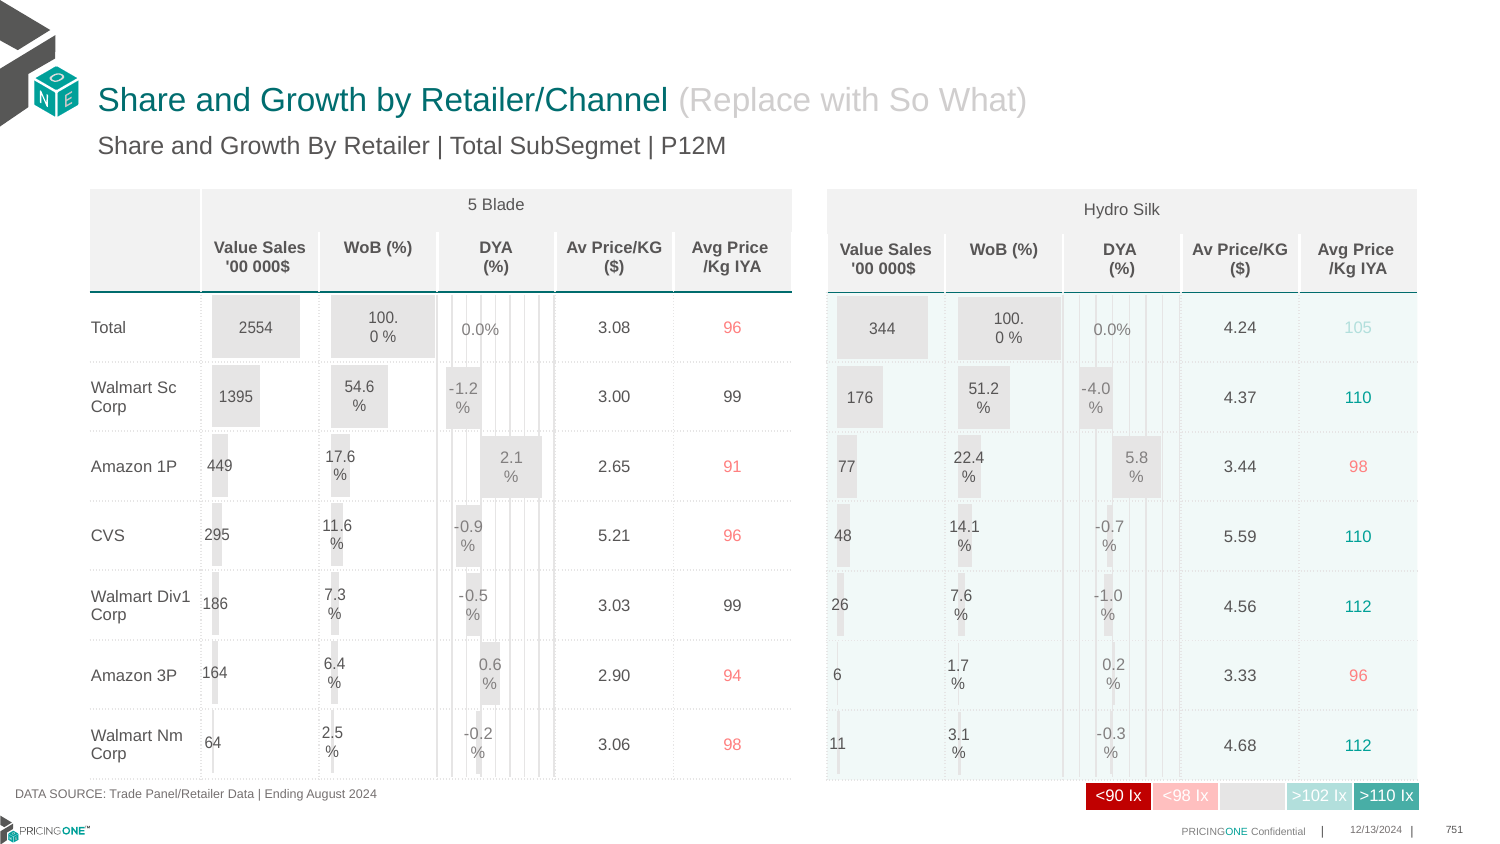

# Share and Growth by Retailer/Channel (Replace with So What)
Share and Growth By Retailer | Total SubSegmet | P12M
|  | 5 Blade | Total Category |  |  |  |
| --- | --- | --- | --- | --- | --- |
|  | Value Sales '00 000$ | WoB (%) | DYA (%) | Av Price/KG ($) | Avg Price /Kg IYA |
| Total |  |  |  | 3.08 | 96 |
| Walmart Sc Corp |  |  |  | 3.00 | 99 |
| Amazon 1P |  |  |  | 2.65 | 91 |
| CVS |  |  |  | 5.21 | 96 |
| Walmart Div1 Corp |  |  |  | 3.03 | 99 |
| Amazon 3P |  |  |  | 2.90 | 94 |
| Walmart Nm Corp |  |  |  | 3.06 | 98 |
| Hydro Silk | Client |  |  |  |
| --- | --- | --- | --- | --- |
| Value Sales '00 000$ | WoB (%) | DYA (%) | Av Price/KG ($) | Avg Price /Kg IYA |
|  |  |  | 4.24 | 105 |
|  |  |  | 4.37 | 110 |
|  |  |  | 3.44 | 98 |
|  |  |  | 5.59 | 110 |
|  |  |  | 4.56 | 112 |
|  |  |  | 3.33 | 96 |
|  |  |  | 4.68 | 112 |

### Chart

| Category | Value Sales |
|---|---|
| Grand Total | 255371581.0 |
| Walmart Sc Corp | 139527367.0 |
| Amazon 1P | 44856633.0 |
| CVS | 29546099.0 |
| Walmart Div1 Corp | 18590964.0 |
| Amazon 3P | 16410563.0 |
| Walmart Nm Corp | 6439955.0 |

### Chart

| Category | Trade WoB % |
|---|---|
| Grand Total | 1.0 |
| Walmart Sc Corp | 0.5463699854683517 |
| Amazon 1P | 0.17565240746189373 |
| CVS | 0.11569846137264585 |
| Walmart Div1 Corp | 0.07279965894090619 |
| Amazon 3P | 0.06426150840958297 |
| Walmart Nm Corp | 0.025217978346619548 |

### Chart

| Category | Value Sales |
|---|---|
| Grand Total | 34362469.0 |
| Walmart Sc Corp | 17591439.0 |
| Amazon 1P | 7688785.0 |
| CVS | 4831760.0 |
| Walmart Div1 Corp | 2619790.0 |
| Amazon 3P | 577190.0 |
| Walmart Nm Corp | 1053505.0 |

### Chart

| Category | Trade WoB % |
|---|---|
| Grand Total | 1.0 |
| Walmart Sc Corp | 0.511937573519528 |
| Amazon 1P | 0.22375531280944916 |
| CVS | 0.14061154918757438 |
| Walmart Div1 Corp | 0.07623986506906708 |
| Amazon 3P | 0.016797105004299893 |
| Walmart Nm Corp | 0.030658594410081536 |

### Chart

| Category | Trade WoB % DYA |
|---|---|
| Grand Total | 0.0 |
| Walmart Sc Corp | -0.012000914229919446 |
| Amazon 1P | 0.021060362506204078 |
| CVS | -0.008575074724721021 |
| Walmart Div1 Corp | -0.005216882964283062 |
| Amazon 3P | 0.006491305560357659 |
| Walmart Nm Corp | -0.0017587961476382558 |

### Chart

| Category | Trade WoB % DYA |
|---|---|
| Grand Total | 0.0 |
| Walmart Sc Corp | -0.039782574079105126 |
| Amazon 1P | 0.05820238577618875 |
| CVS | -0.007235197233607521 |
| Walmart Div1 Corp | -0.010301187817779348 |
| Amazon 3P | 0.002427737852418404 |
| Walmart Nm Corp | -0.0033111644981151933 |
DATA SOURCE: Trade Panel/Retailer Data | Ending August 2024
| <90 Ix | <98 Ix |  | >102 Ix | >110 Ix |
| --- | --- | --- | --- | --- |

12/13/2024
751